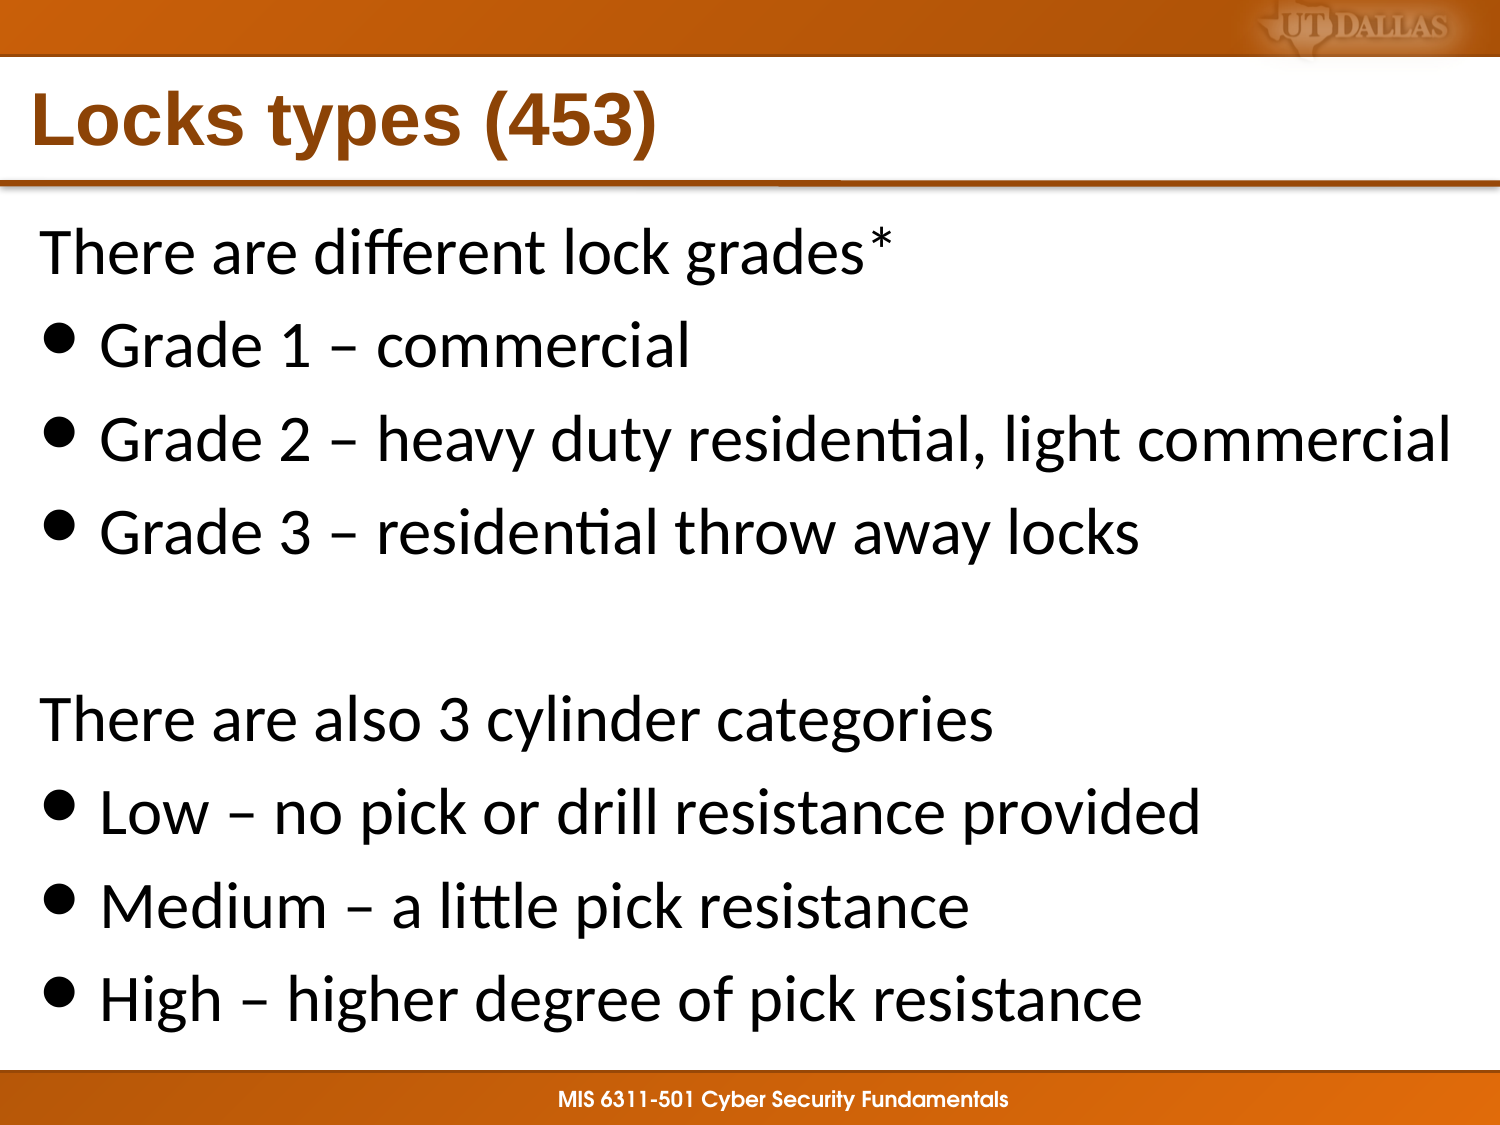

# Locks types (453)
There are different lock grades*
Grade 1 – commercial
Grade 2 – heavy duty residential, light commercial
Grade 3 – residential throw away locks

There are also 3 cylinder categories
Low – no pick or drill resistance provided
Medium – a little pick resistance
High – higher degree of pick resistance